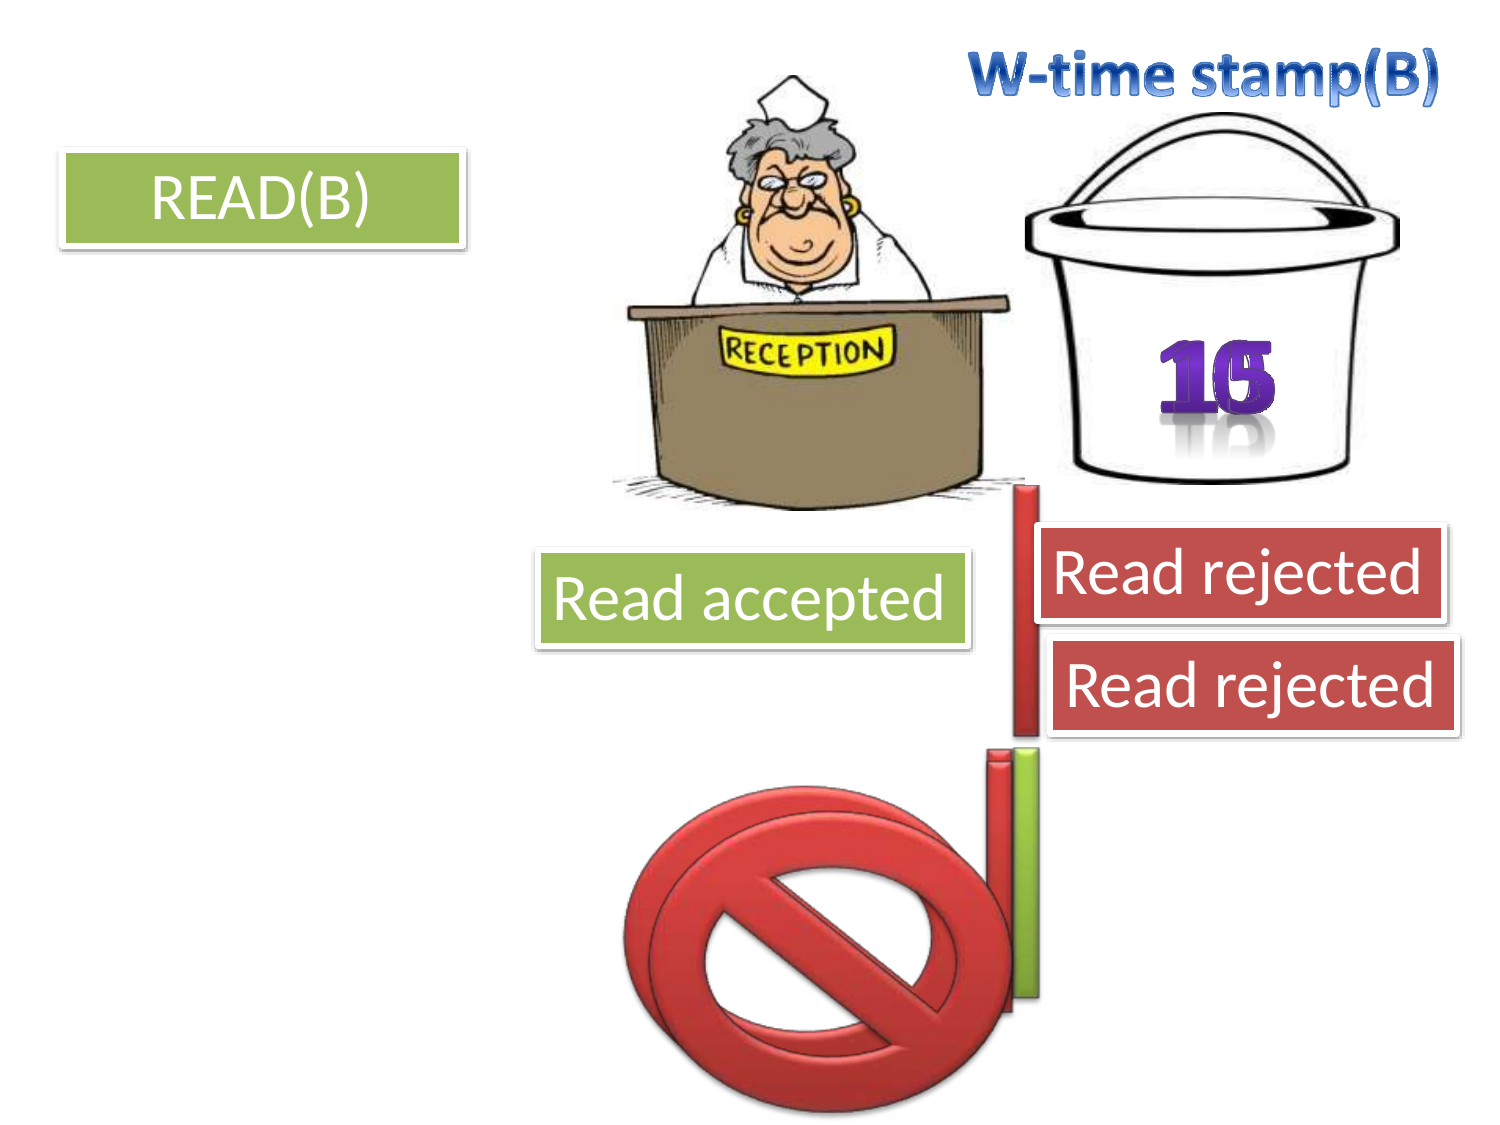

# READ(B)

Read rejected

Read accepted

Read rejected